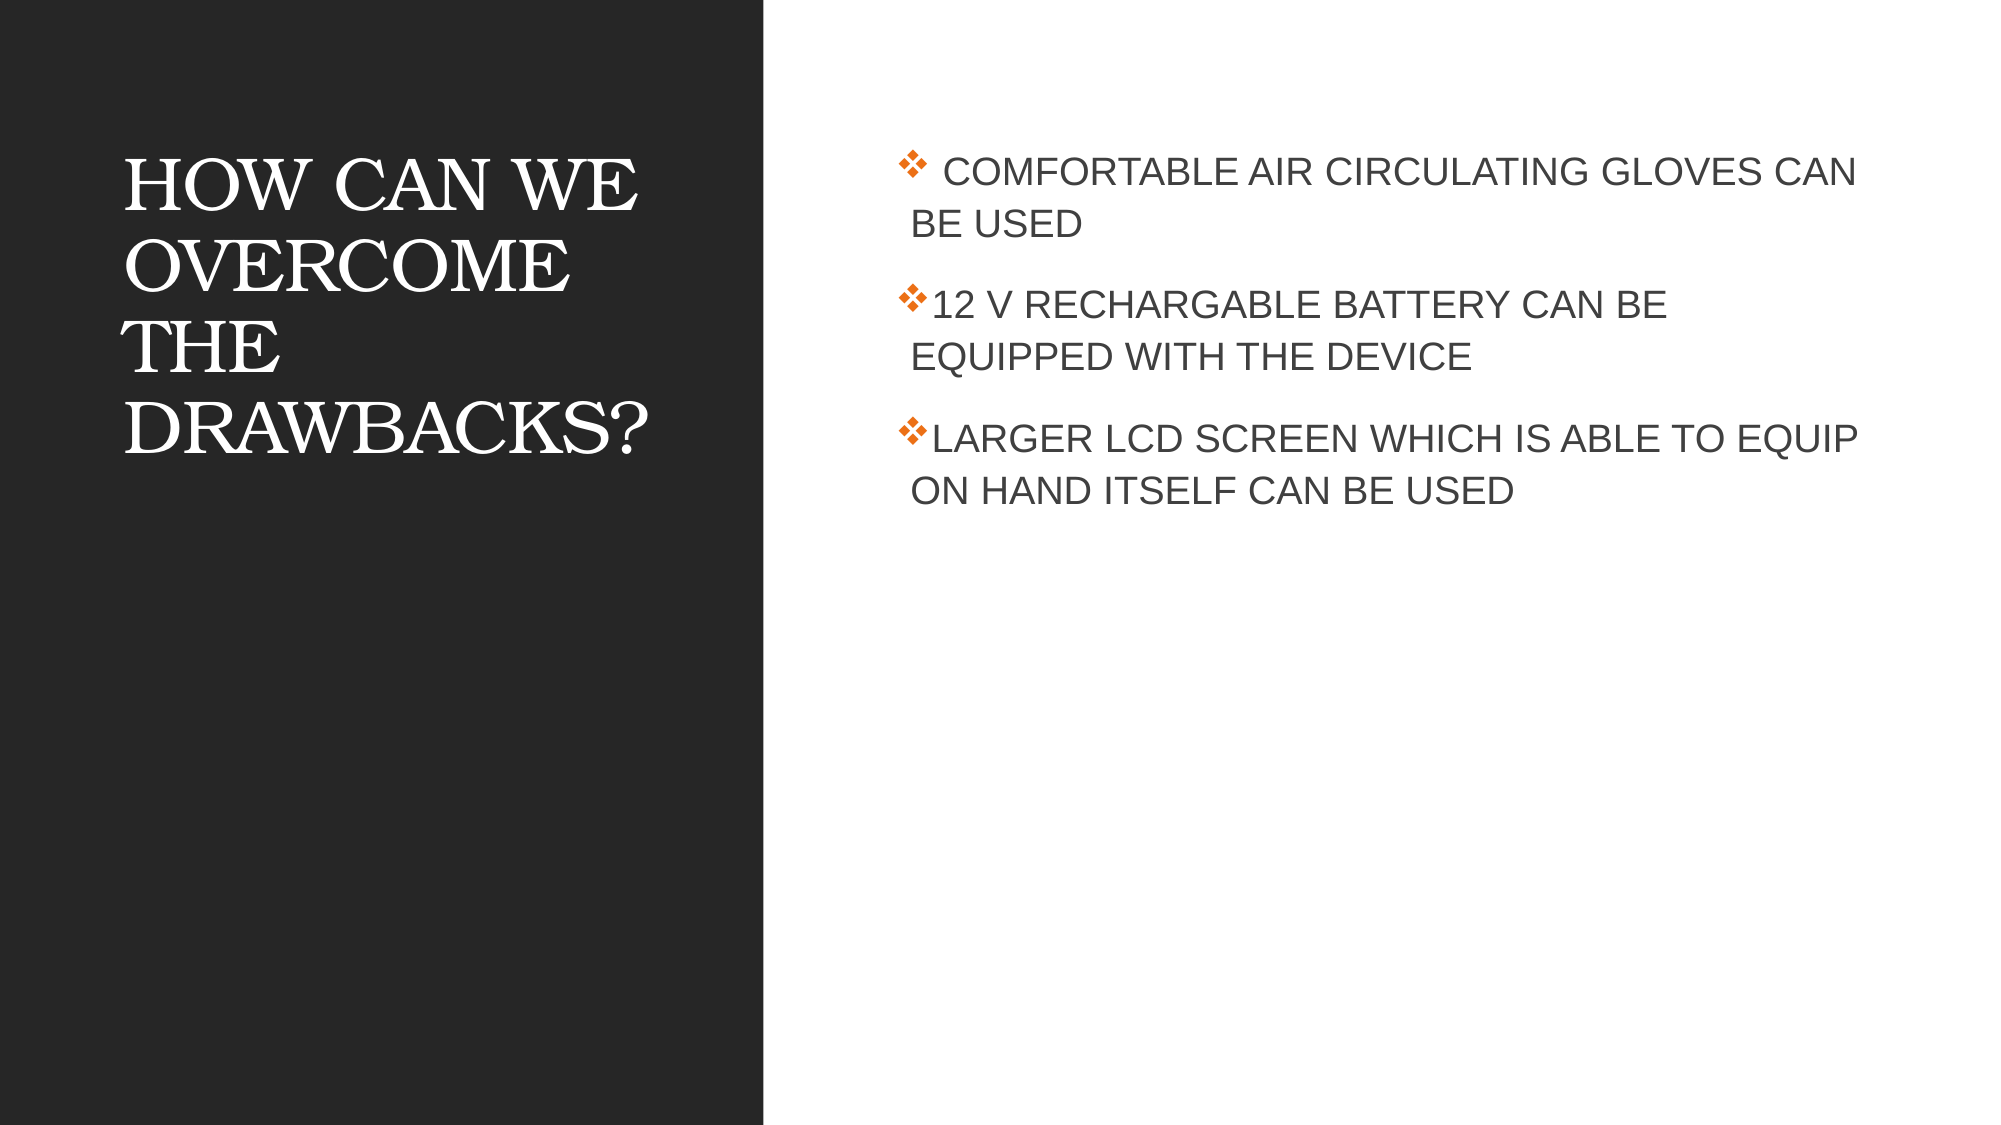

# HOW CAN WE OVERCOME THE DRAWBACKS?
 COMFORTABLE AIR CIRCULATING GLOVES CAN BE USED
12 V RECHARGABLE BATTERY CAN BE EQUIPPED WITH THE DEVICE
LARGER LCD SCREEN WHICH IS ABLE TO EQUIP ON HAND ITSELF CAN BE USED